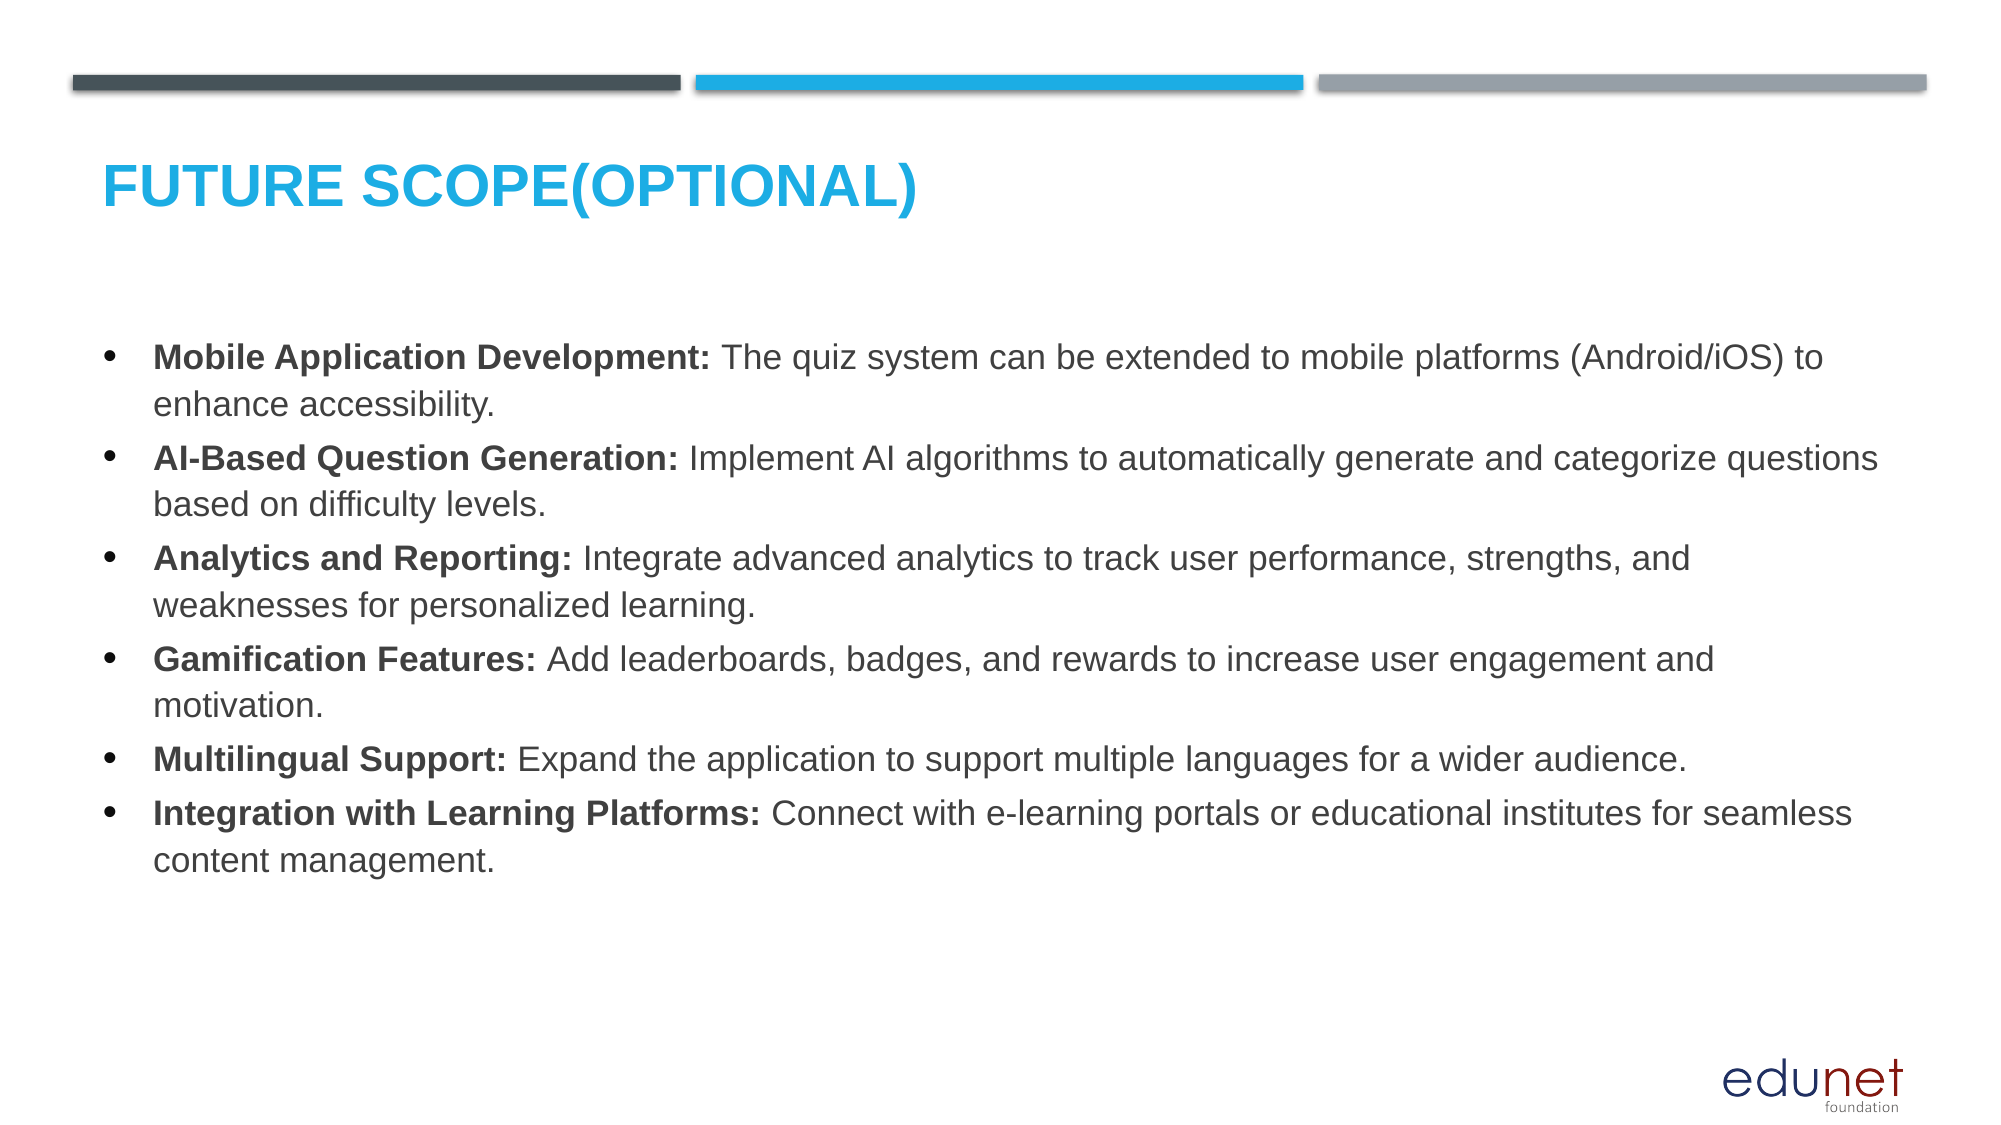

Future scope(Optional)
Mobile Application Development: The quiz system can be extended to mobile platforms (Android/iOS) to enhance accessibility.
AI-Based Question Generation: Implement AI algorithms to automatically generate and categorize questions based on difficulty levels.
Analytics and Reporting: Integrate advanced analytics to track user performance, strengths, and weaknesses for personalized learning.
Gamification Features: Add leaderboards, badges, and rewards to increase user engagement and motivation.
Multilingual Support: Expand the application to support multiple languages for a wider audience.
Integration with Learning Platforms: Connect with e-learning portals or educational institutes for seamless content management.